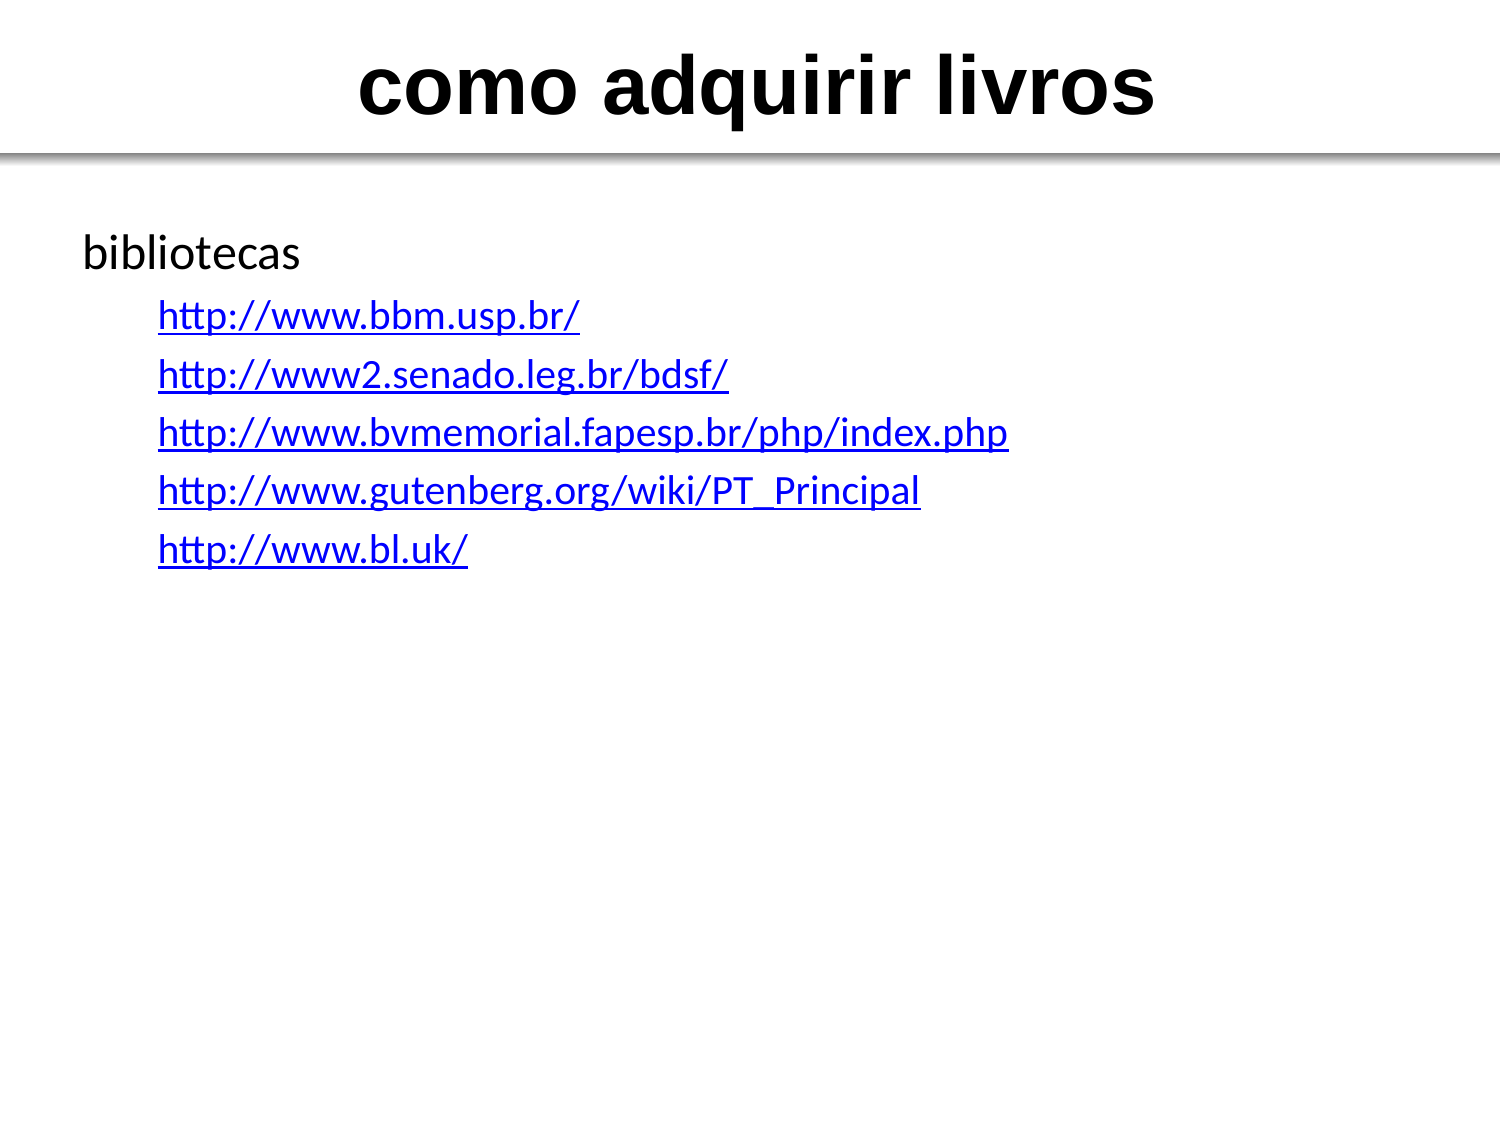

# como adquirir livros
bibliotecas
http://www.bbm.usp.br/
http://www2.senado.leg.br/bdsf/
http://www.bvmemorial.fapesp.br/php/index.php
http://www.gutenberg.org/wiki/PT_Principal
http://www.bl.uk/